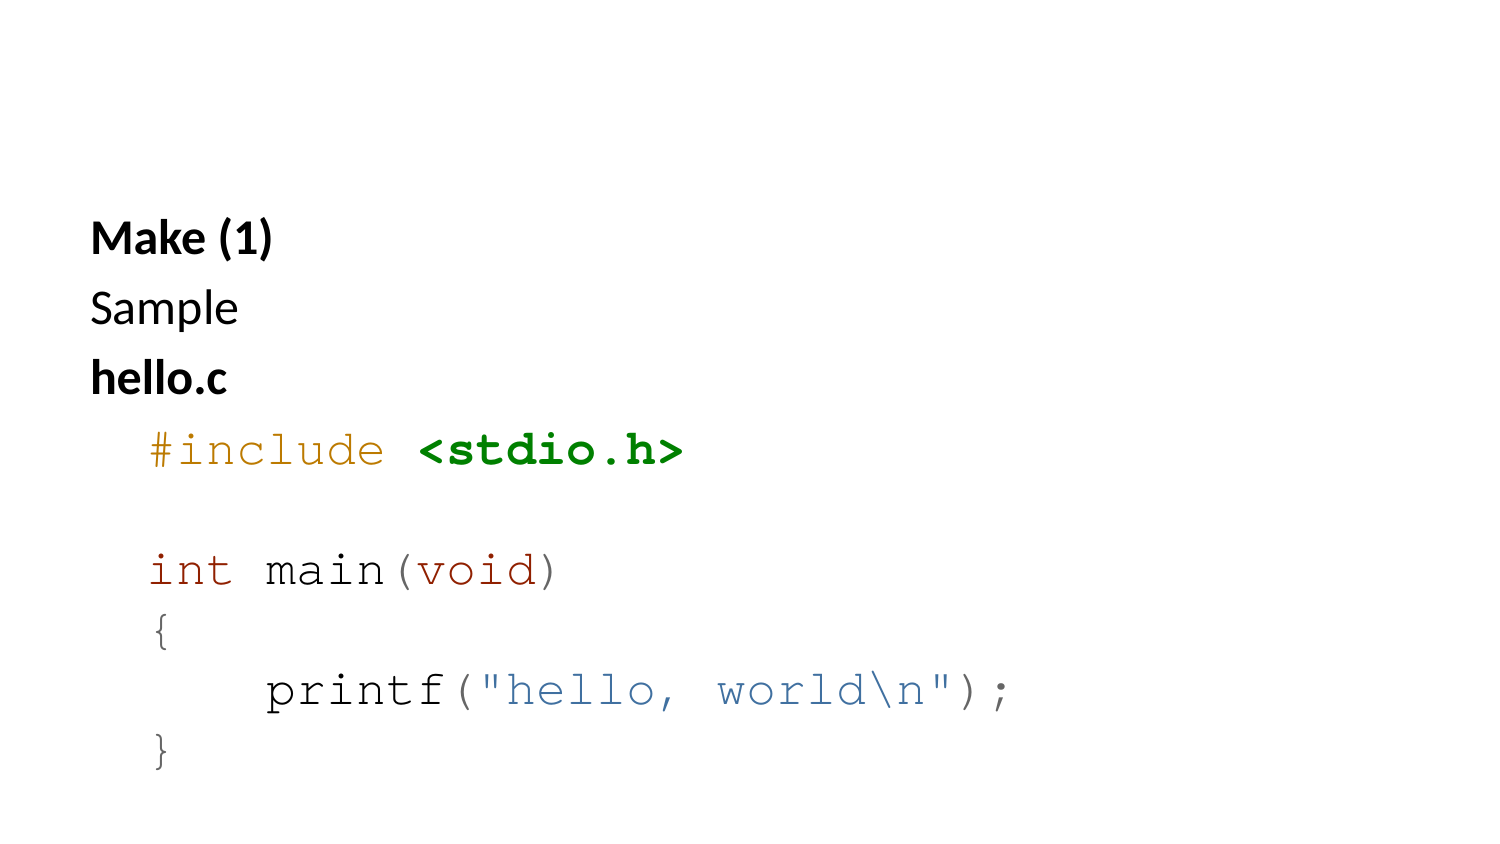

Make (1)
Sample
hello.c
#include <stdio.h>
int main(void)
{
    printf("hello, world\n");
}